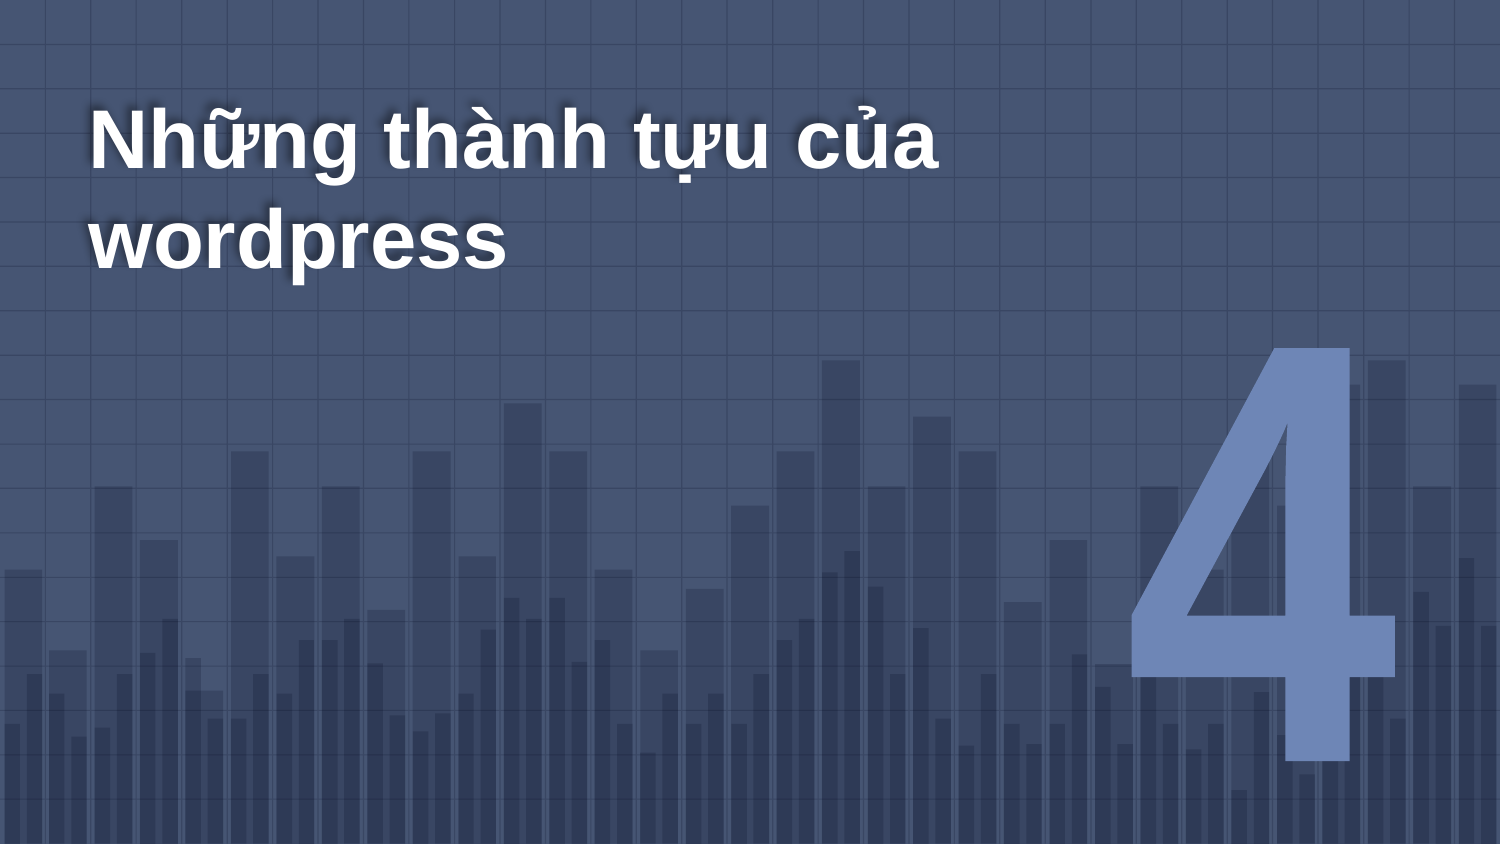

# Những thành tựu của wordpress
4